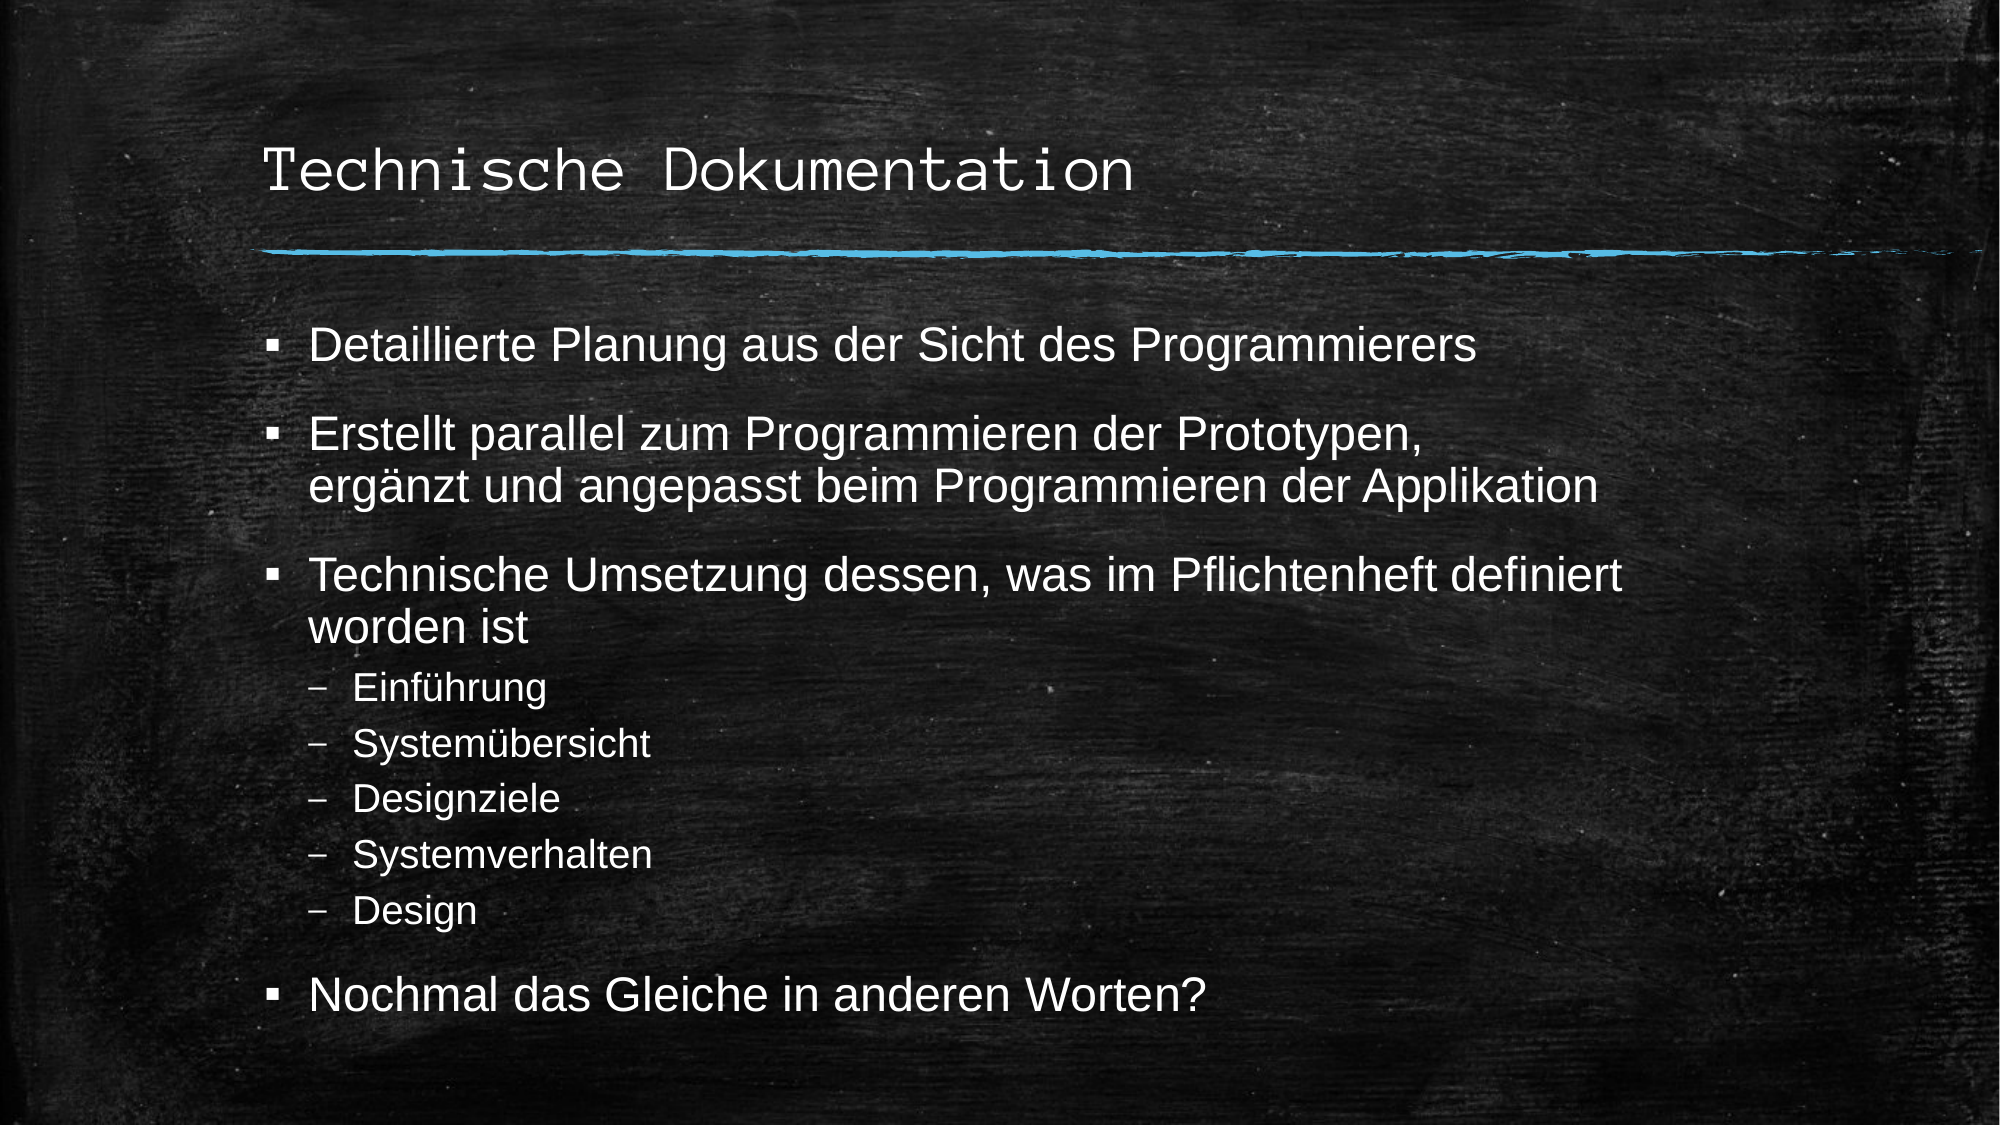

# Technische Dokumentation
Detaillierte Planung aus der Sicht des Programmierers
Erstellt parallel zum Programmieren der Prototypen,
ergänzt und angepasst beim Programmieren der Applikation
Technische Umsetzung dessen, was im Pflichtenheft definiert worden ist
Einführung
Systemübersicht
Designziele
Systemverhalten
Design
Nochmal das Gleiche in anderen Worten?